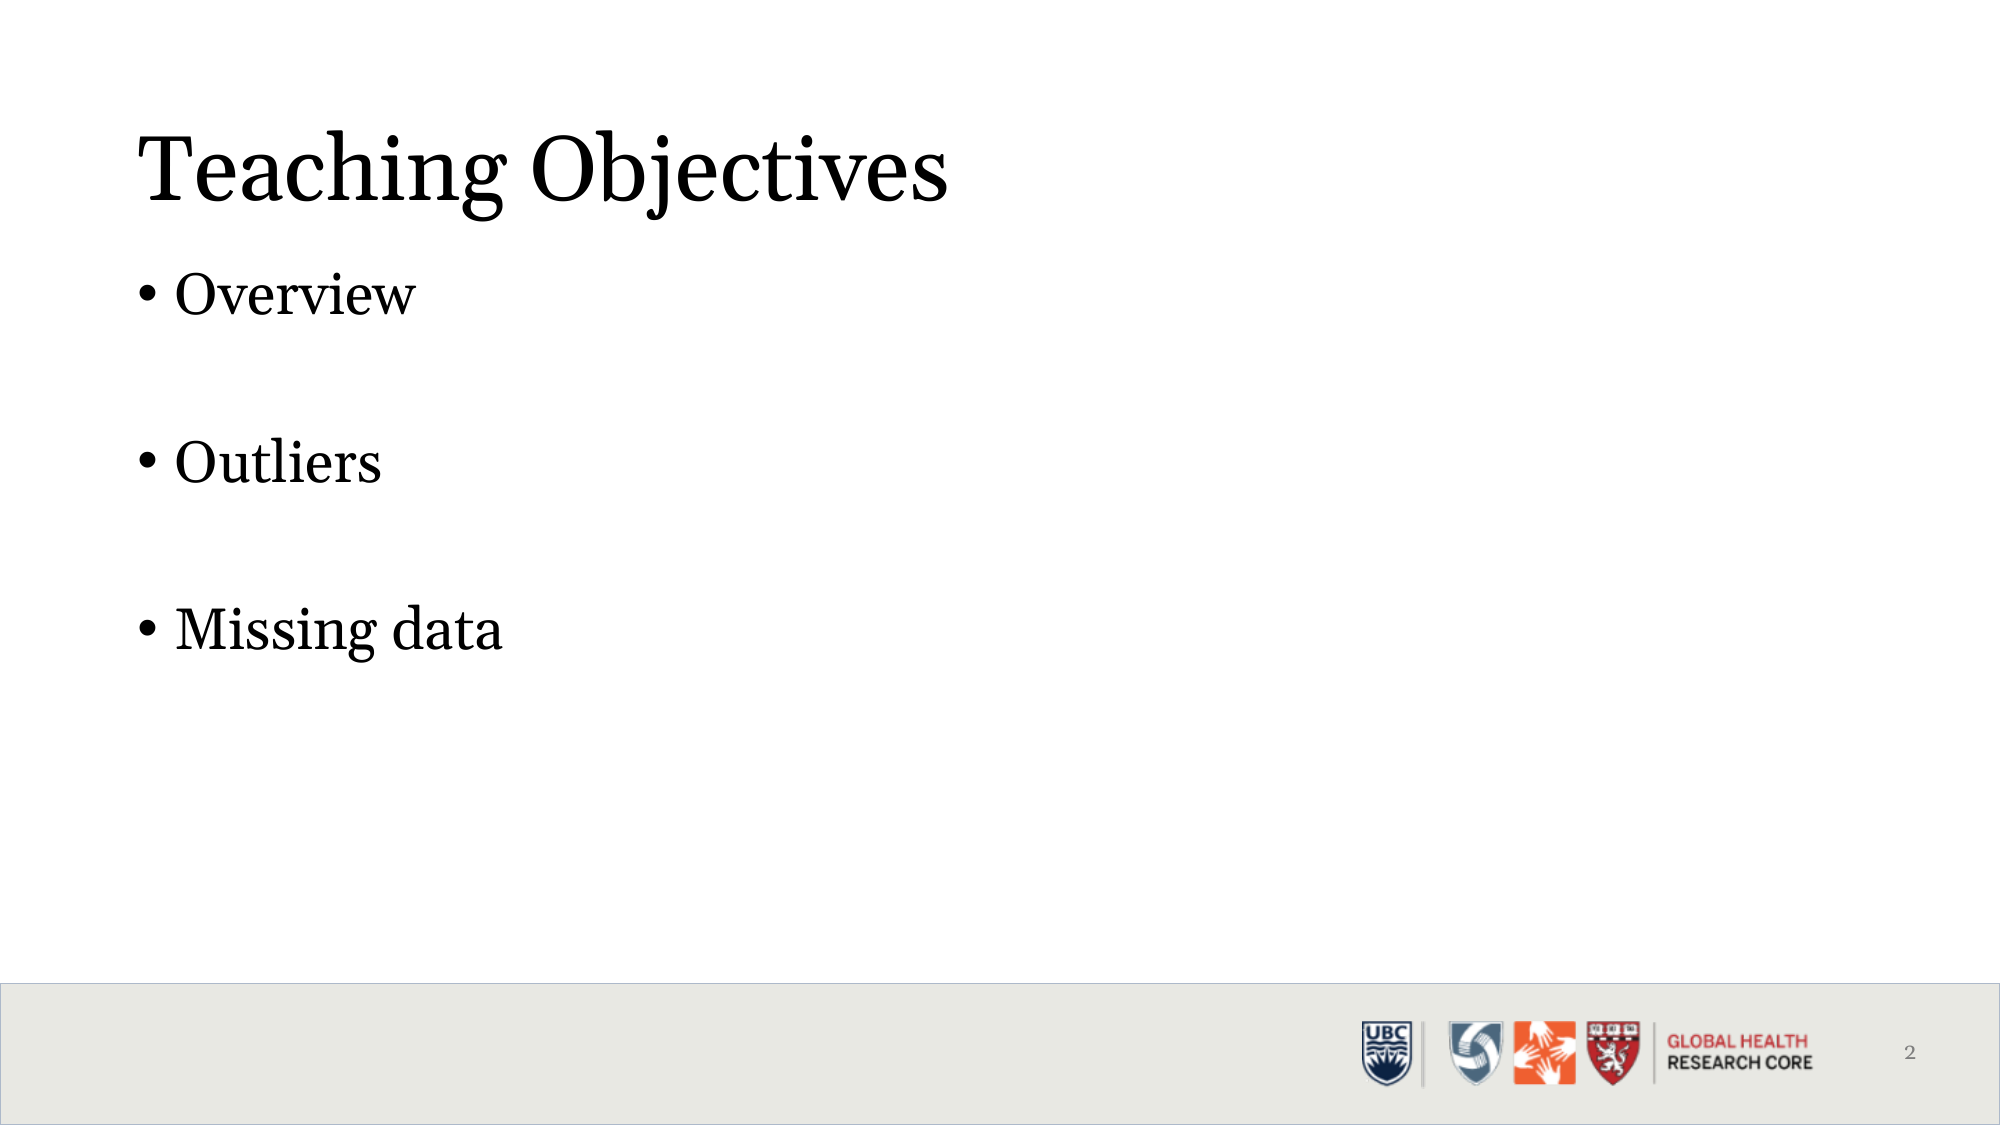

# Teaching Objectives
Overview

Outliers

Missing data